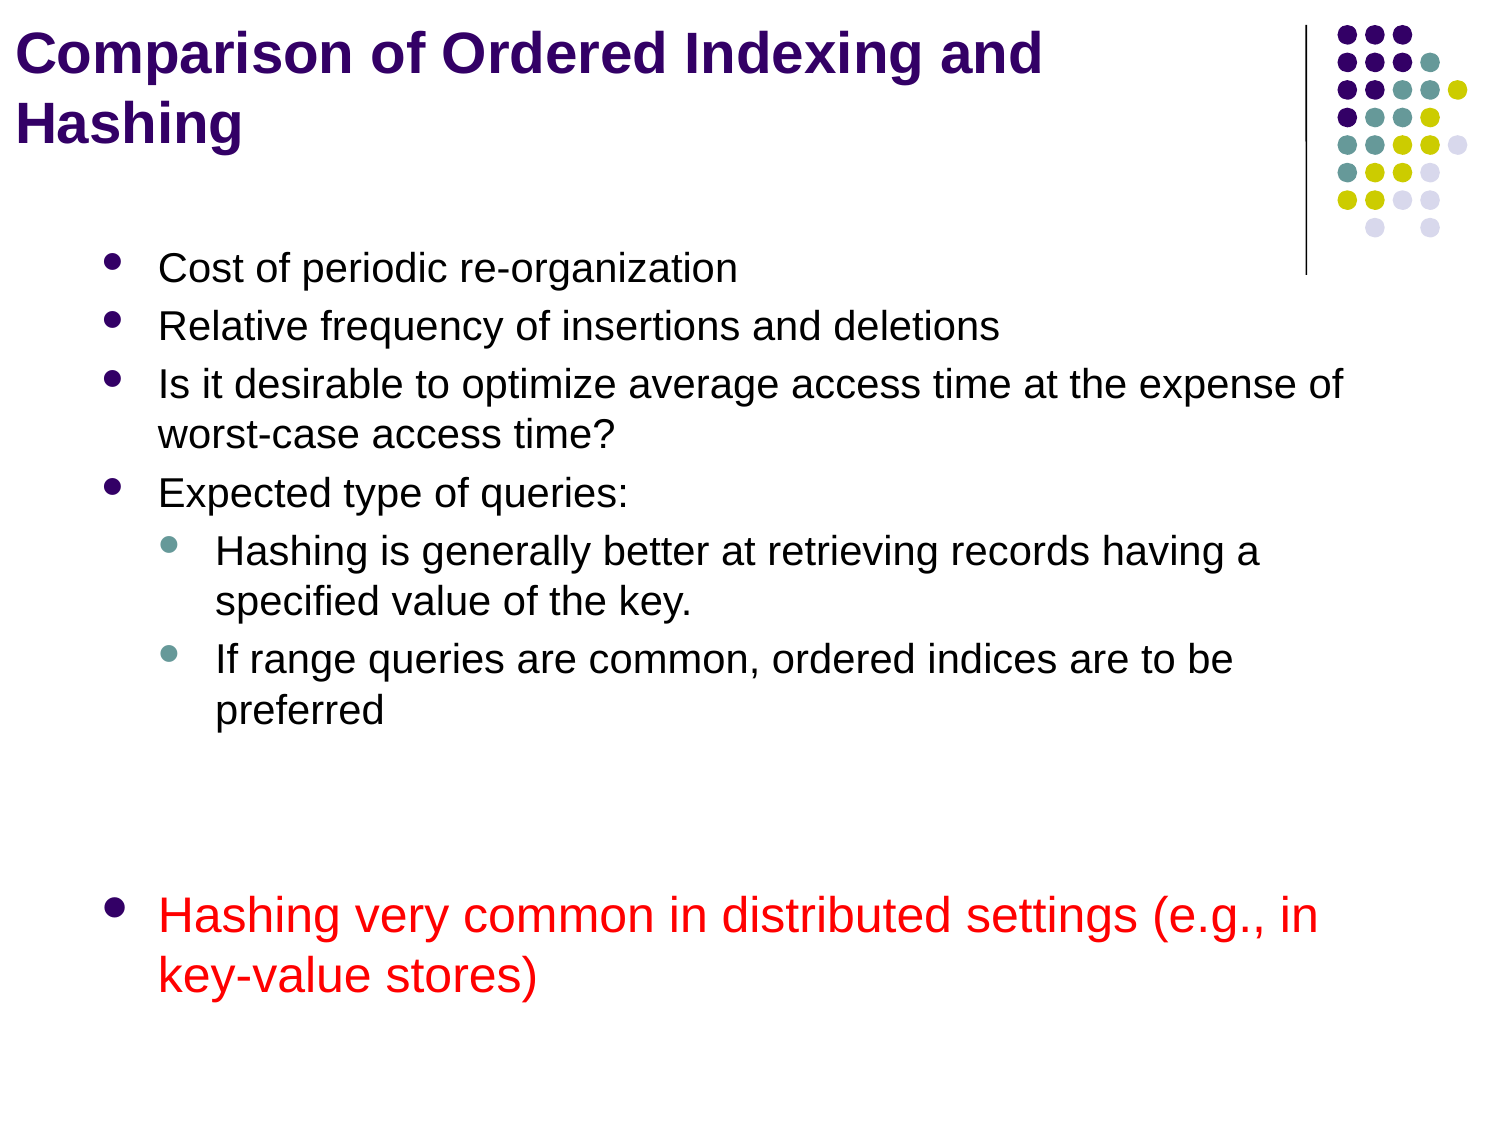

# Comparison of Ordered Indexing and Hashing
Cost of periodic re-organization
Relative frequency of insertions and deletions
Is it desirable to optimize average access time at the expense of worst-case access time?
Expected type of queries:
Hashing is generally better at retrieving records having a specified value of the key.
If range queries are common, ordered indices are to be preferred

Hashing very common in distributed settings (e.g., in key-value stores)